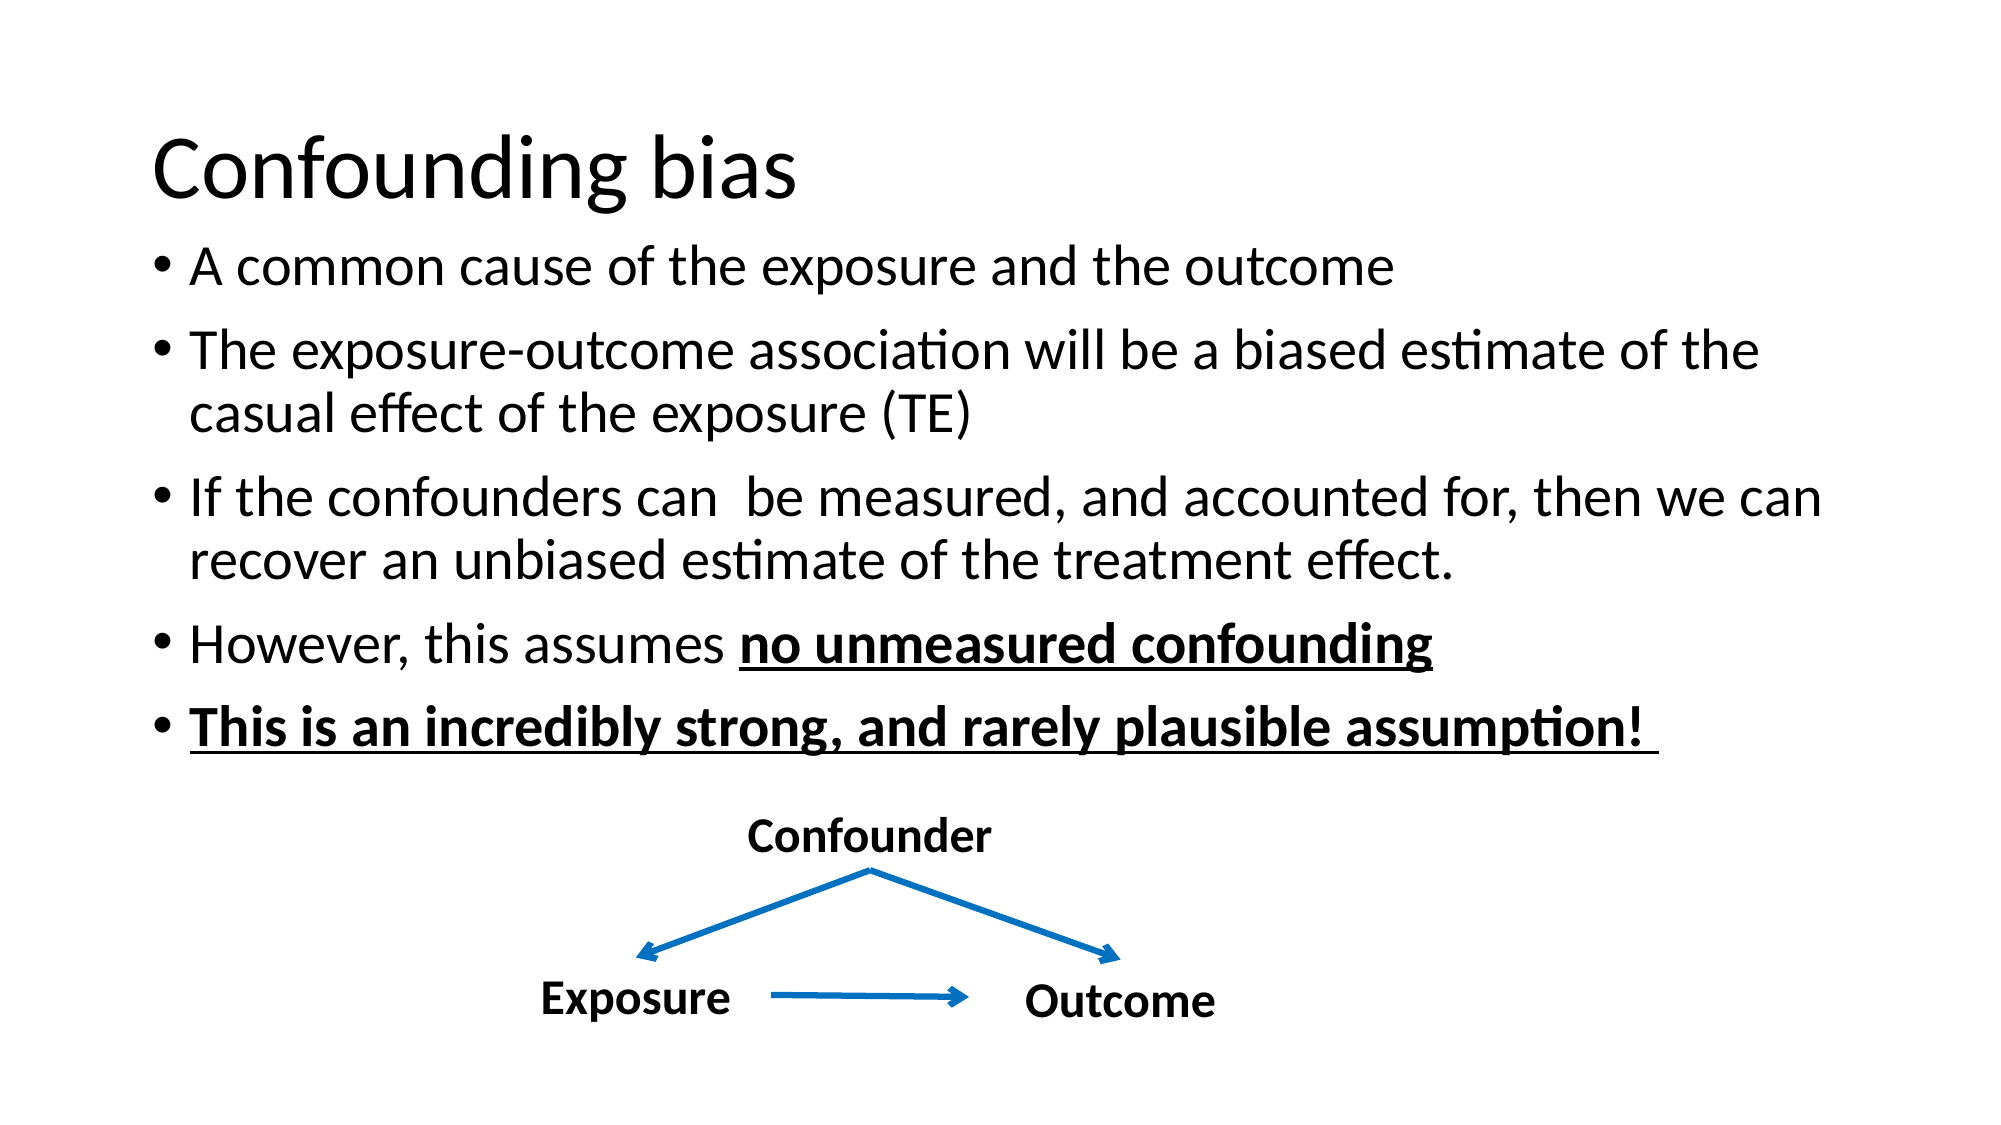

# Confounding bias
A common cause of the exposure and the outcome
The exposure-outcome association will be a biased estimate of the casual effect of the exposure (TE)
If the confounders can  be measured, and accounted for, then we can recover an unbiased estimate of the treatment effect.
However, this assumes no unmeasured confounding
This is an incredibly strong, and rarely plausible assumption!
Confounder
Exposure
Outcome